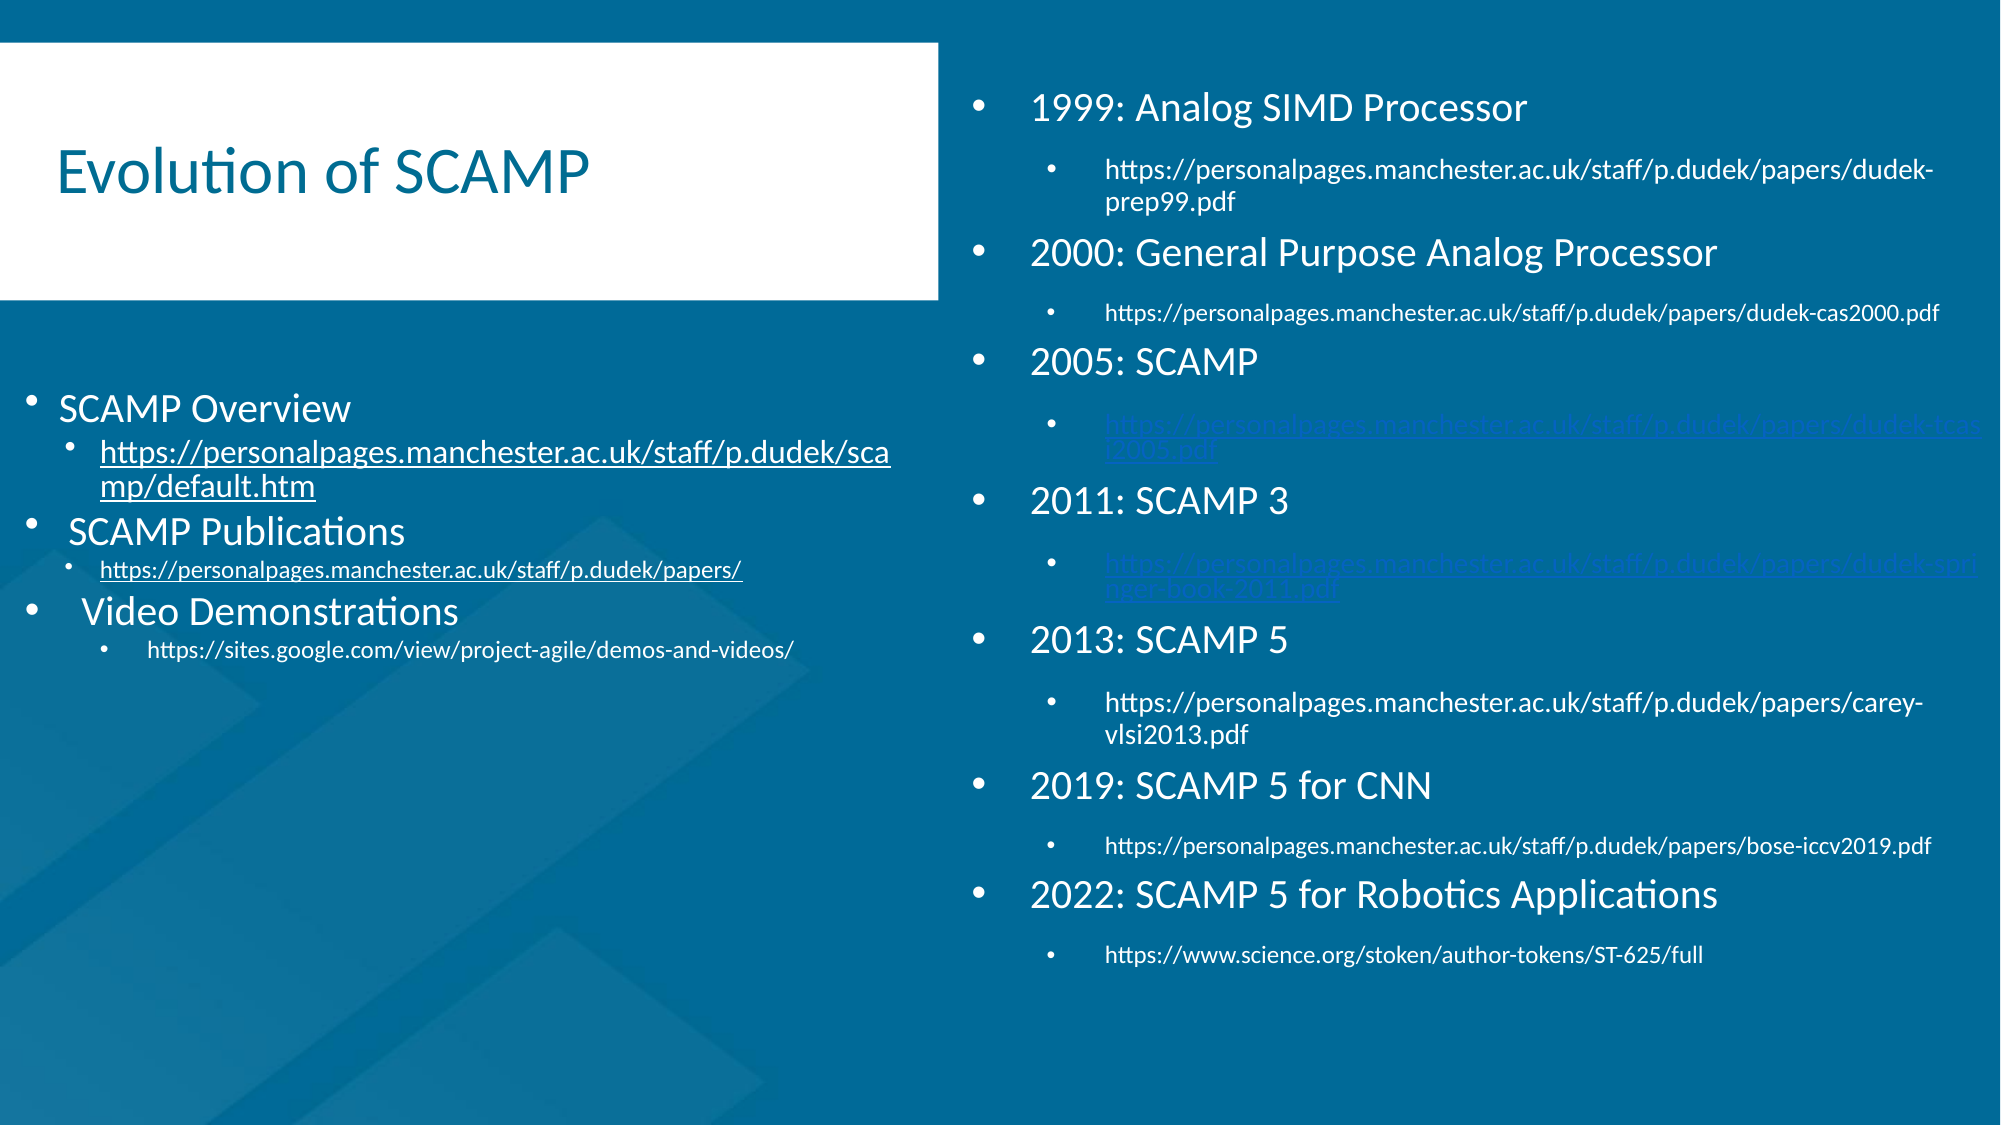

1999: Analog SIMD Processor
https://personalpages.manchester.ac.uk/staff/p.dudek/papers/dudek-prep99.pdf
2000: General Purpose Analog Processor
https://personalpages.manchester.ac.uk/staff/p.dudek/papers/dudek-cas2000.pdf
2005: SCAMP
https://personalpages.manchester.ac.uk/staff/p.dudek/papers/dudek-tcasi2005.pdf
2011: SCAMP 3
https://personalpages.manchester.ac.uk/staff/p.dudek/papers/dudek-springer-book-2011.pdf
2013: SCAMP 5
https://personalpages.manchester.ac.uk/staff/p.dudek/papers/carey-vlsi2013.pdf
2019: SCAMP 5 for CNN
https://personalpages.manchester.ac.uk/staff/p.dudek/papers/bose-iccv2019.pdf
2022: SCAMP 5 for Robotics Applications
https://www.science.org/stoken/author-tokens/ST-625/full
# Evolution of SCAMP
  SCAMP Overview​
https://personalpages.manchester.ac.uk/staff/p.dudek/scamp/default.htm​
   SCAMP Publications
https://personalpages.manchester.ac.uk/staff/p.dudek/papers/
Video Demonstrations
https://sites.google.com/view/project-agile/demos-and-videos/